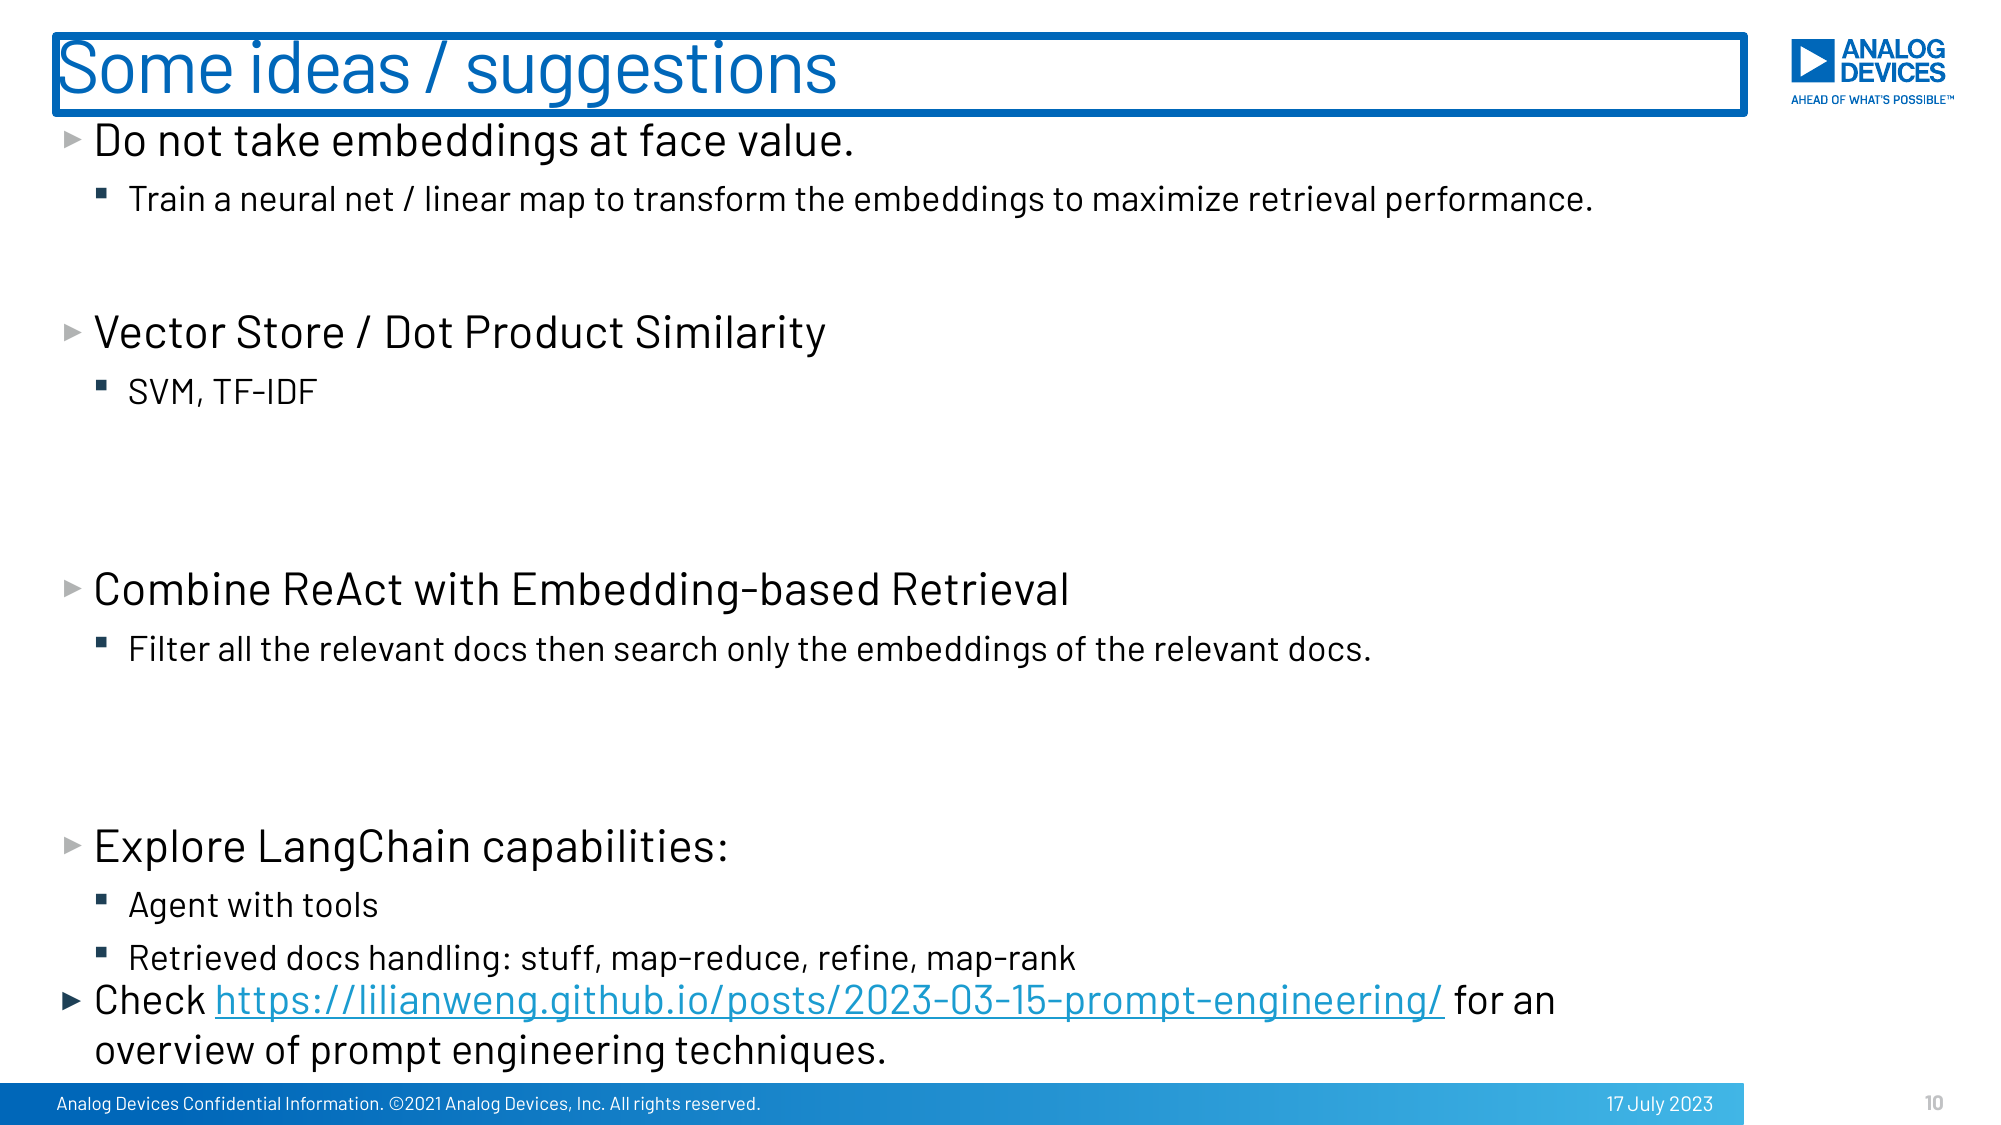

# Some ideas / suggestions
Do not take embeddings at face value.
Train a neural net / linear map to transform the embeddings to maximize retrieval performance.

Vector Store / Dot Product Similarity
SVM, TF-IDF

Combine ReAct with Embedding-based Retrieval
Filter all the relevant docs then search only the embeddings of the relevant docs.

Explore LangChain capabilities:
Agent with tools
Retrieved docs handling: stuff, map-reduce, refine, map-rank
Check https://lilianweng.github.io/posts/2023-03-15-prompt-engineering/ for an overview of prompt engineering techniques.
10
Analog Devices Confidential Information. ©2021 Analog Devices, Inc. All rights reserved.
17 July 2023